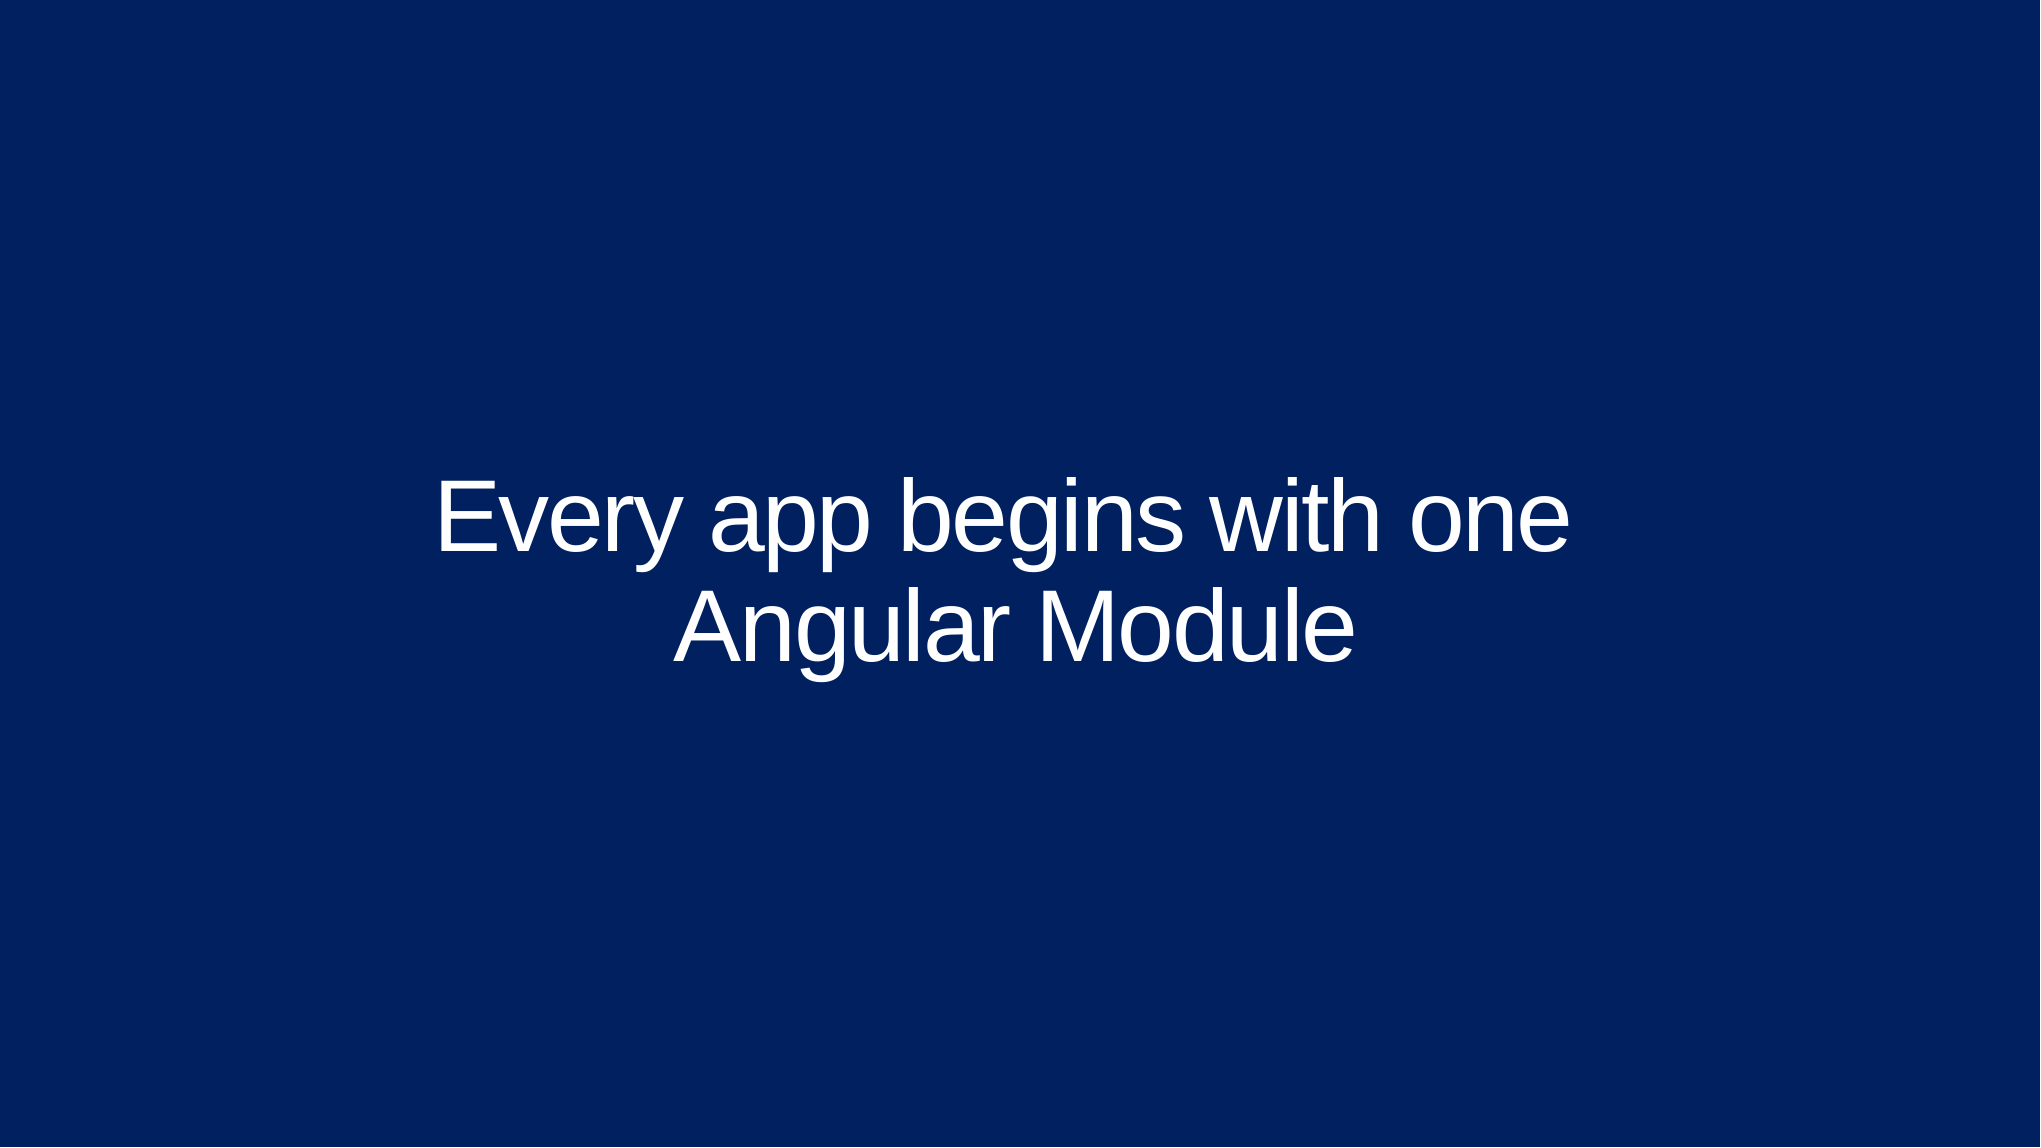

# Every app begins with one Angular Module